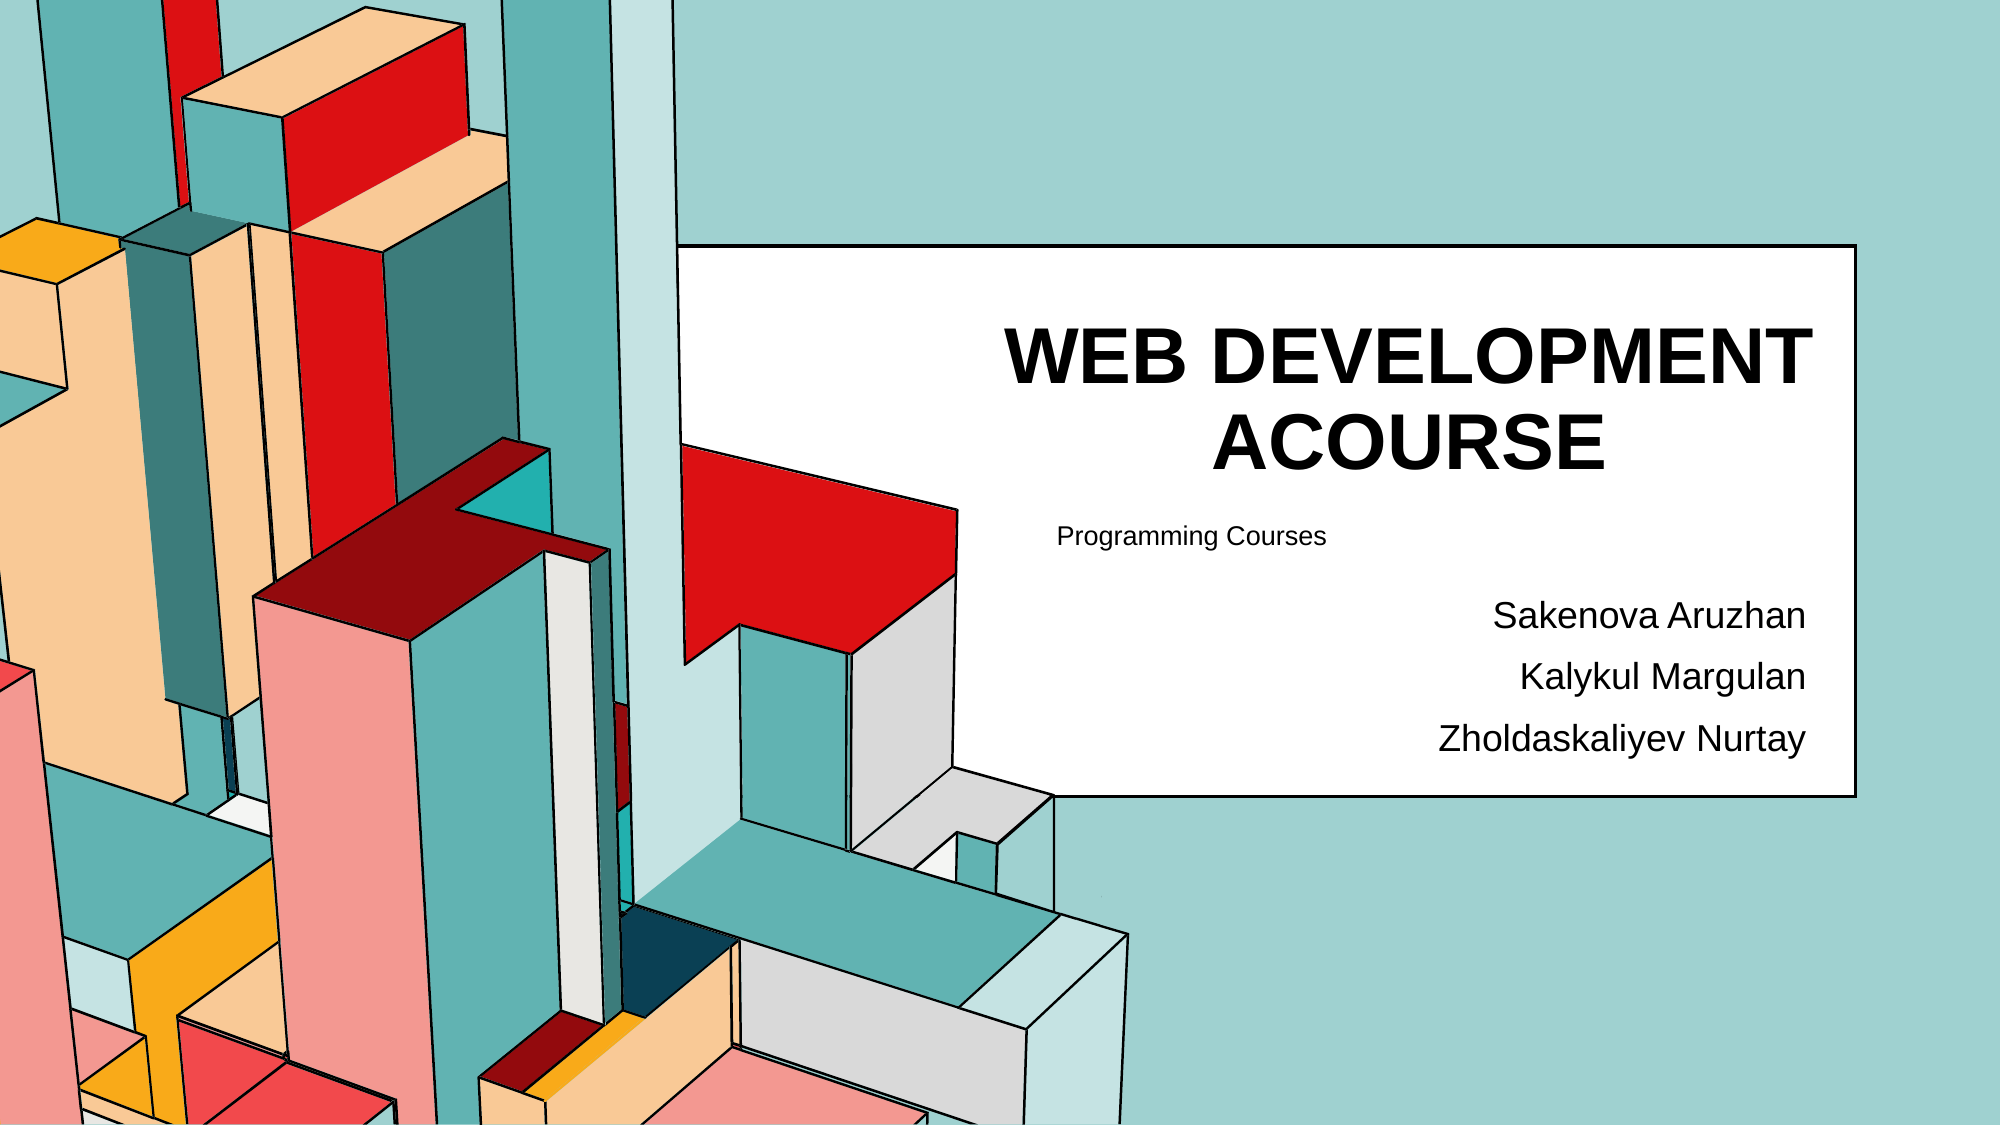

# Web development Acourse
Programming Courses
Sakenova Aruzhan
Kalykul Margulan
Zholdaskaliyev Nurtay